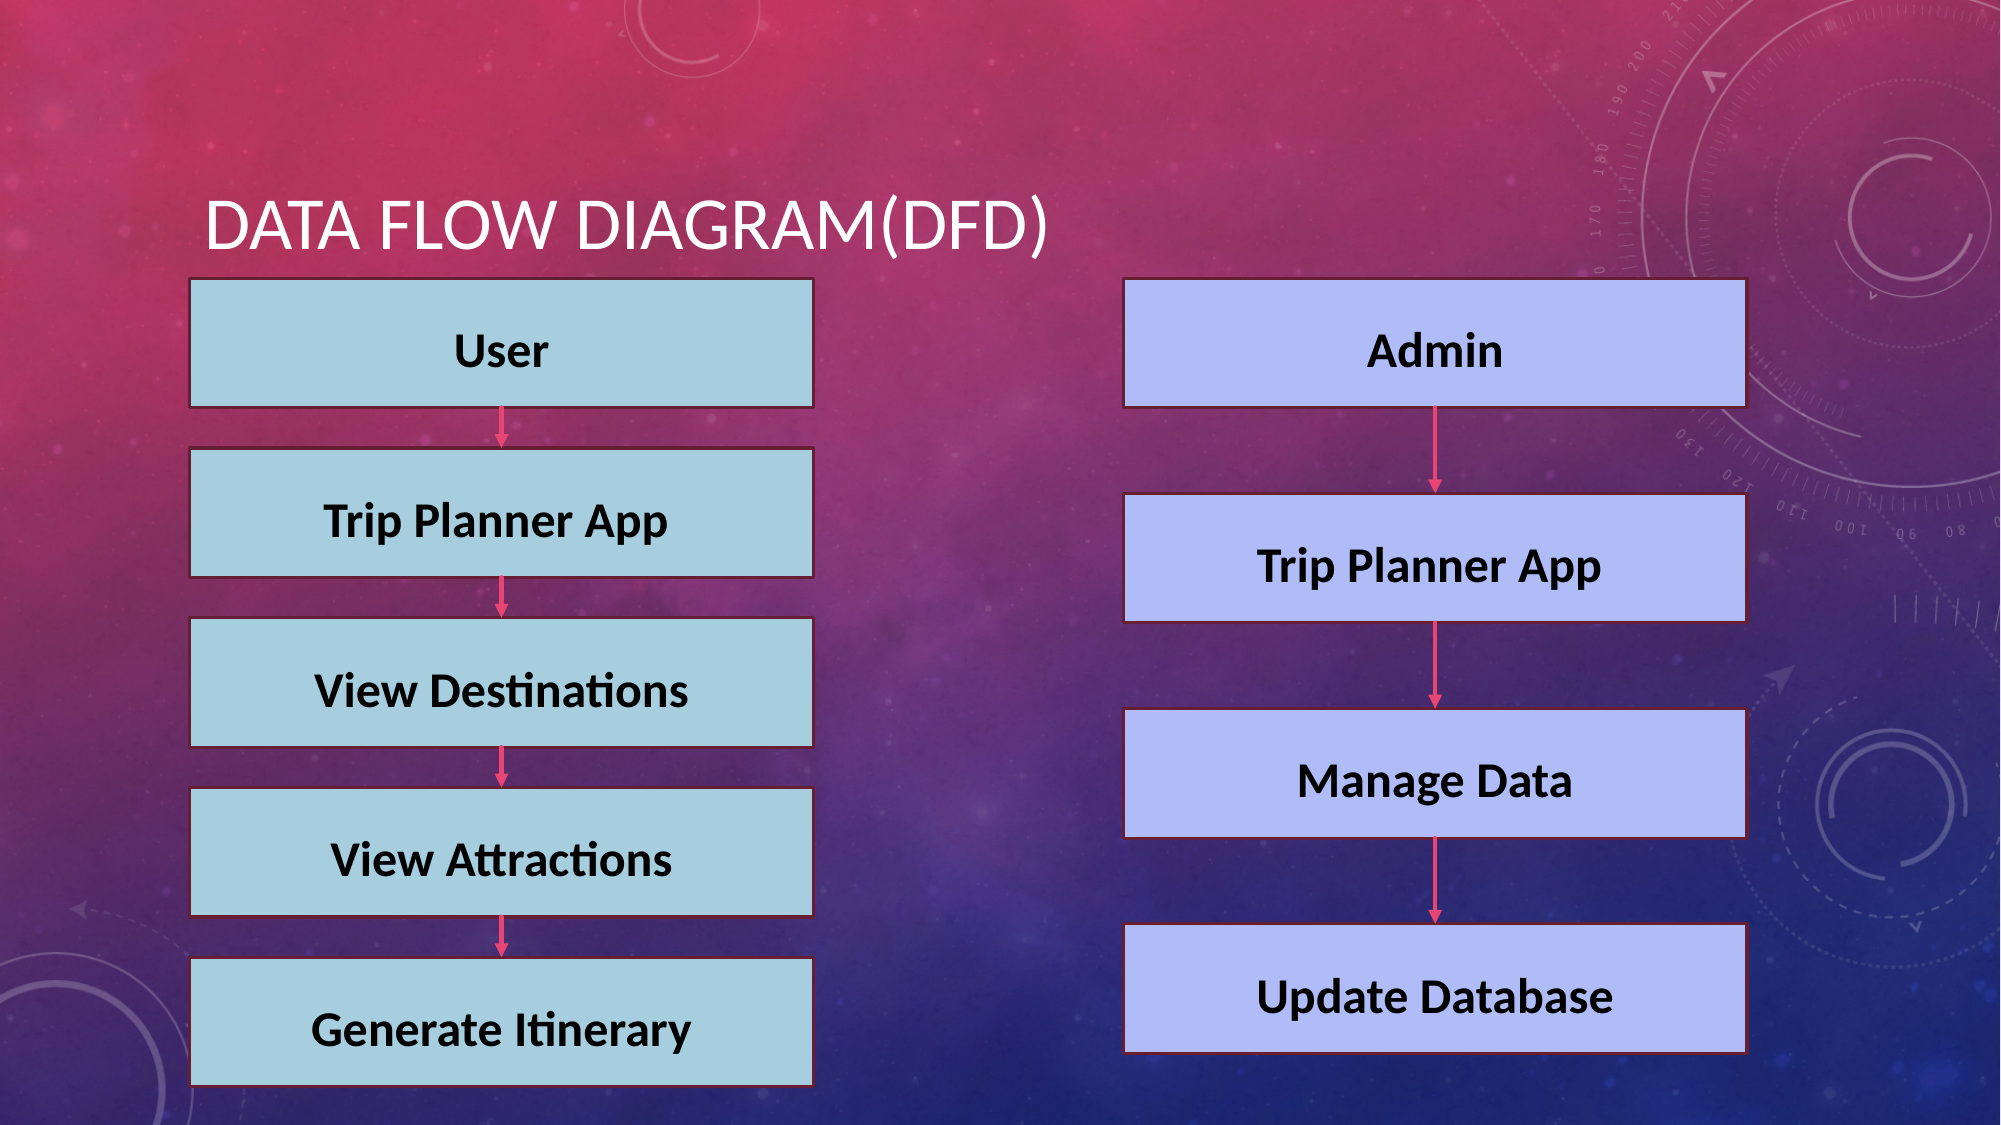

# Data flow diagram(DFD)
User
Admin
Trip Planner App
Trip Planner App
View Destinations
Manage Data
View Attractions
Update Database
Generate Itinerary